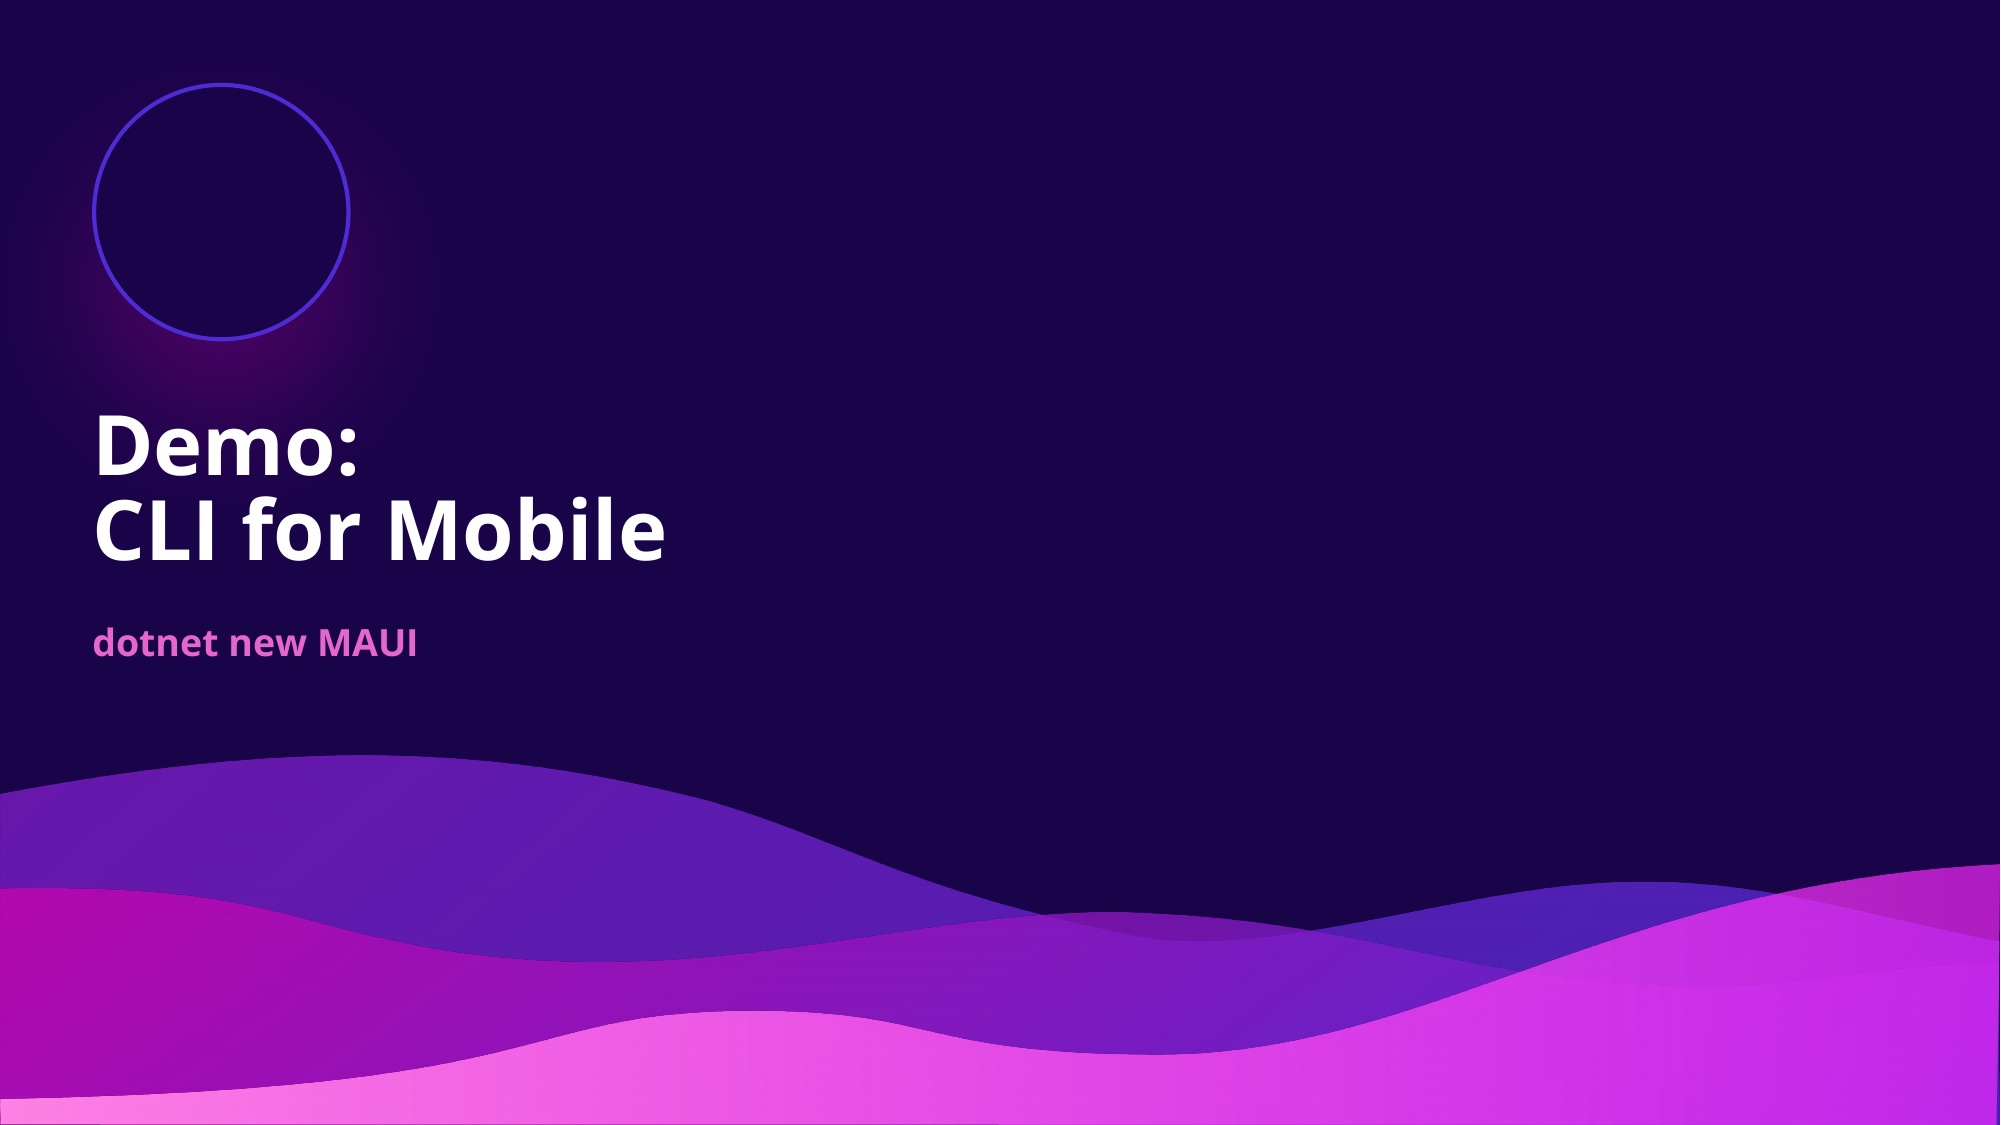

# Demo: CLI for Mobile
dotnet new MAUI